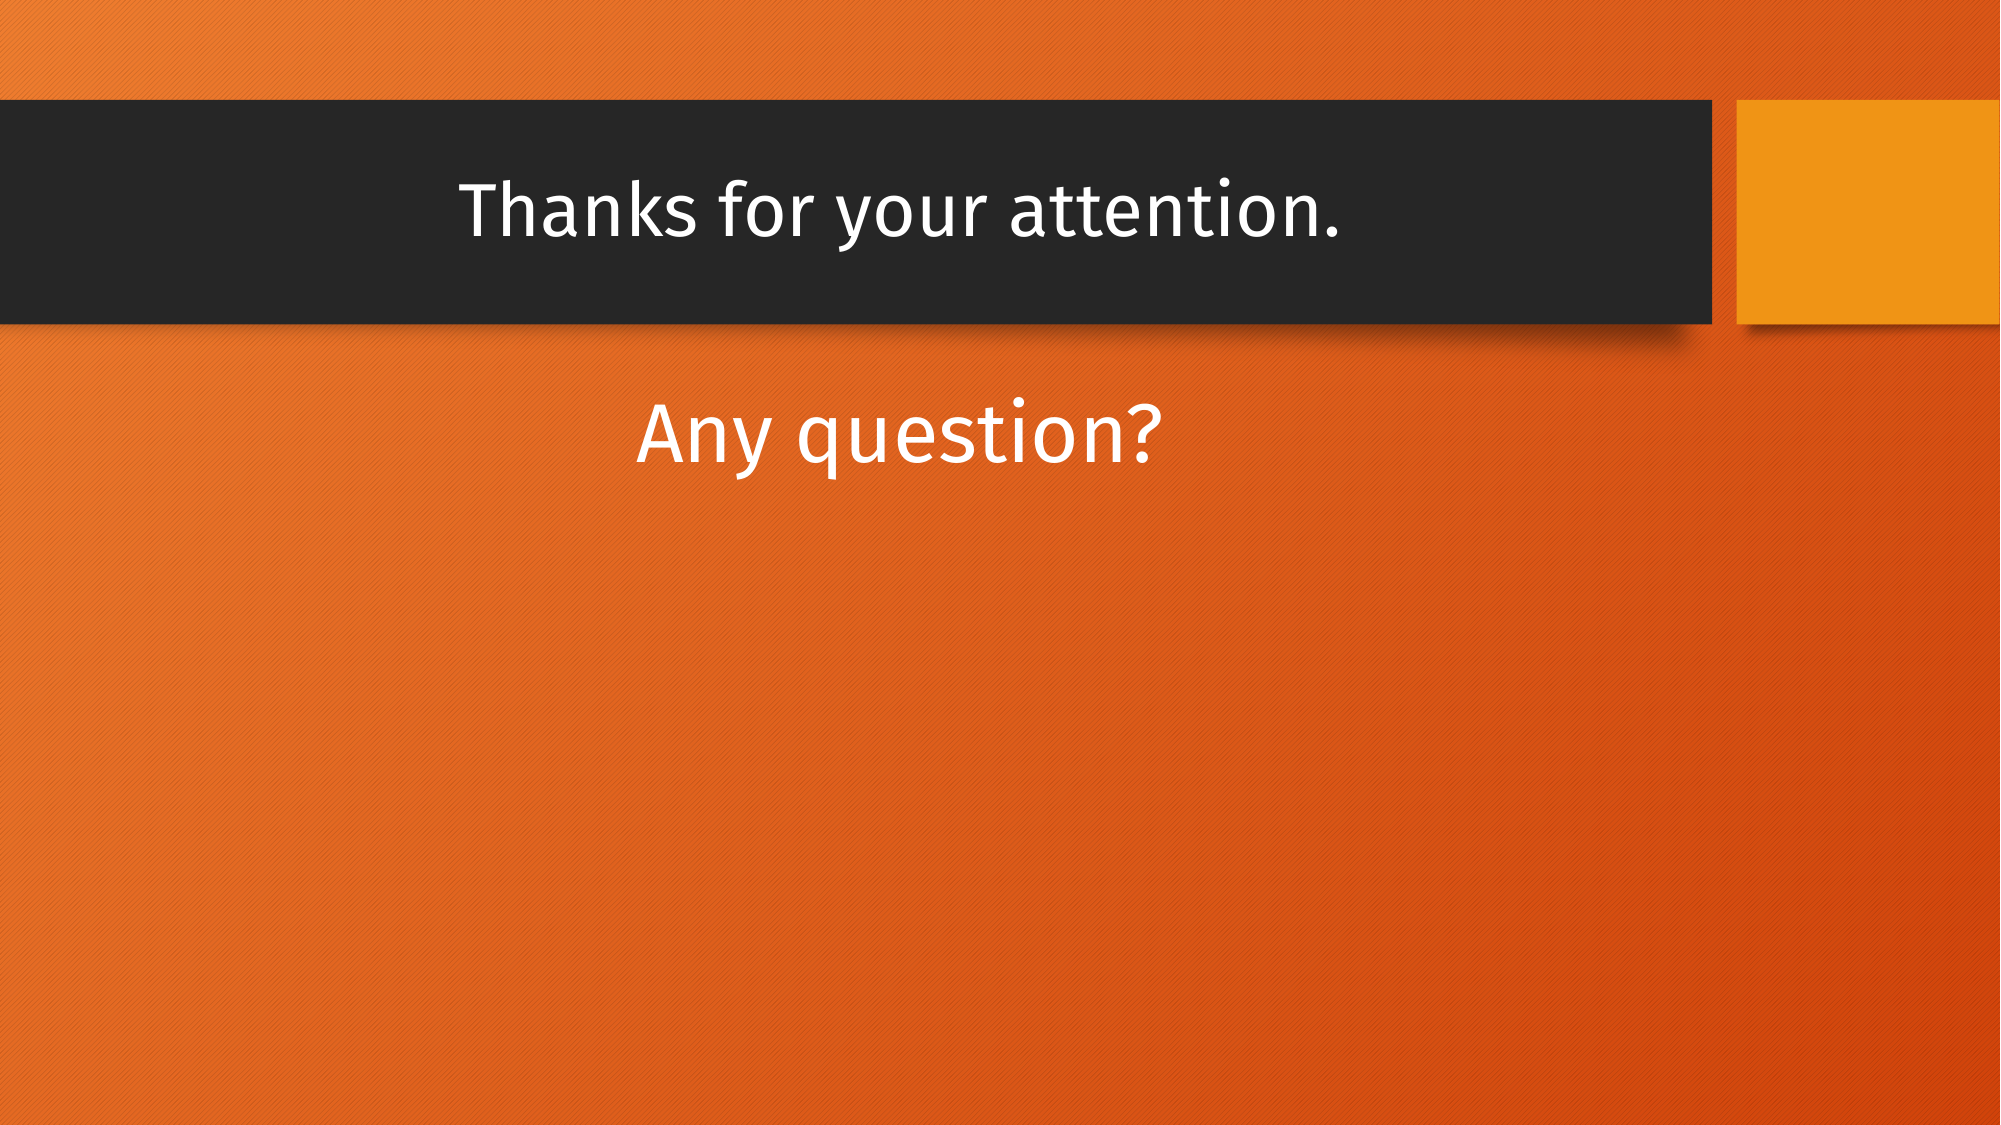

# Thanks for your attention.
Any question?